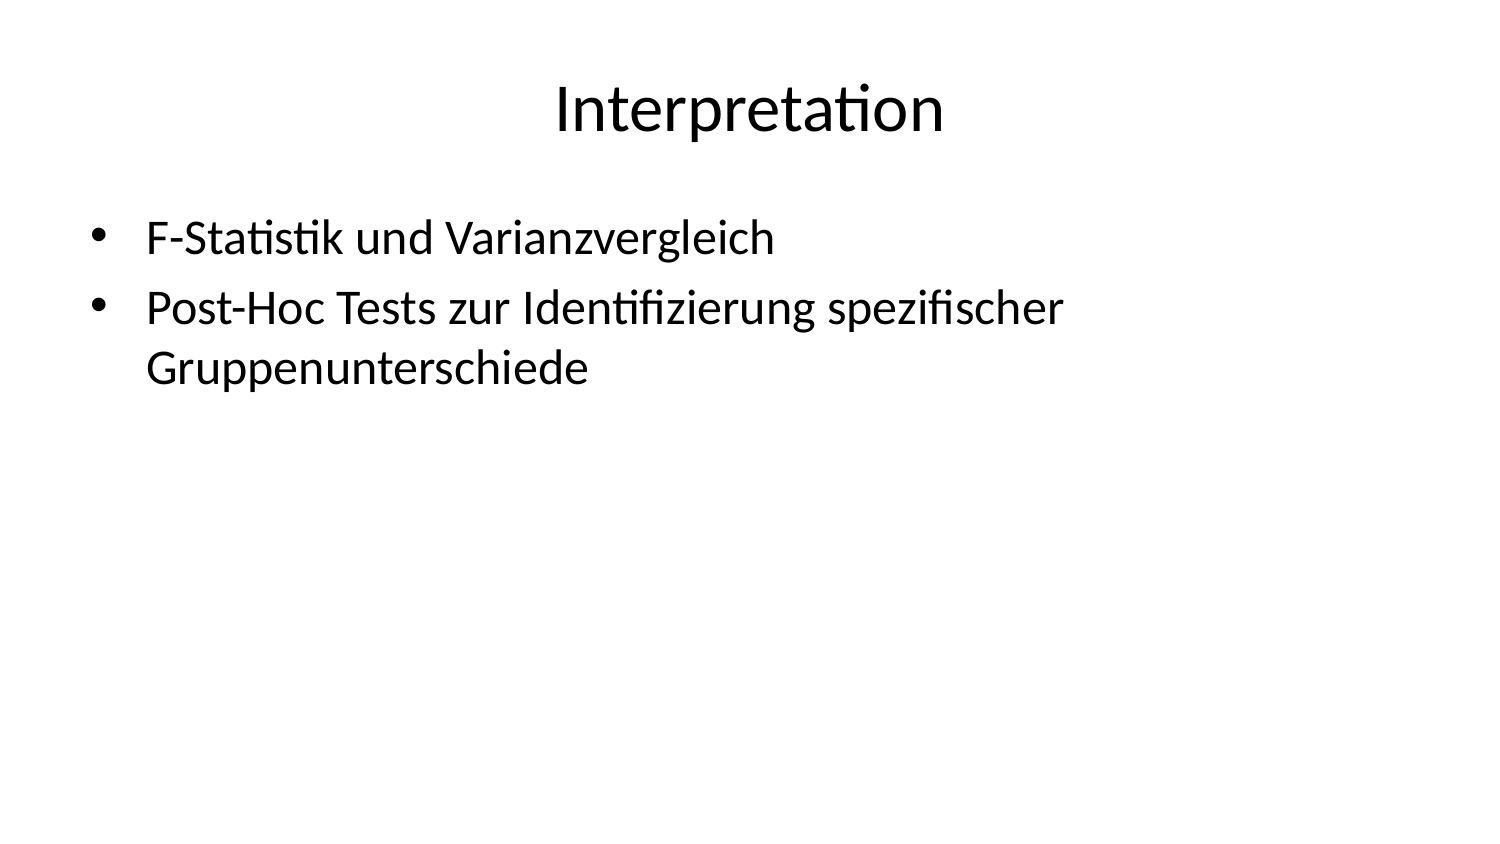

# Interpretation
F-Statistik und Varianzvergleich
Post-Hoc Tests zur Identifizierung spezifischer Gruppenunterschiede